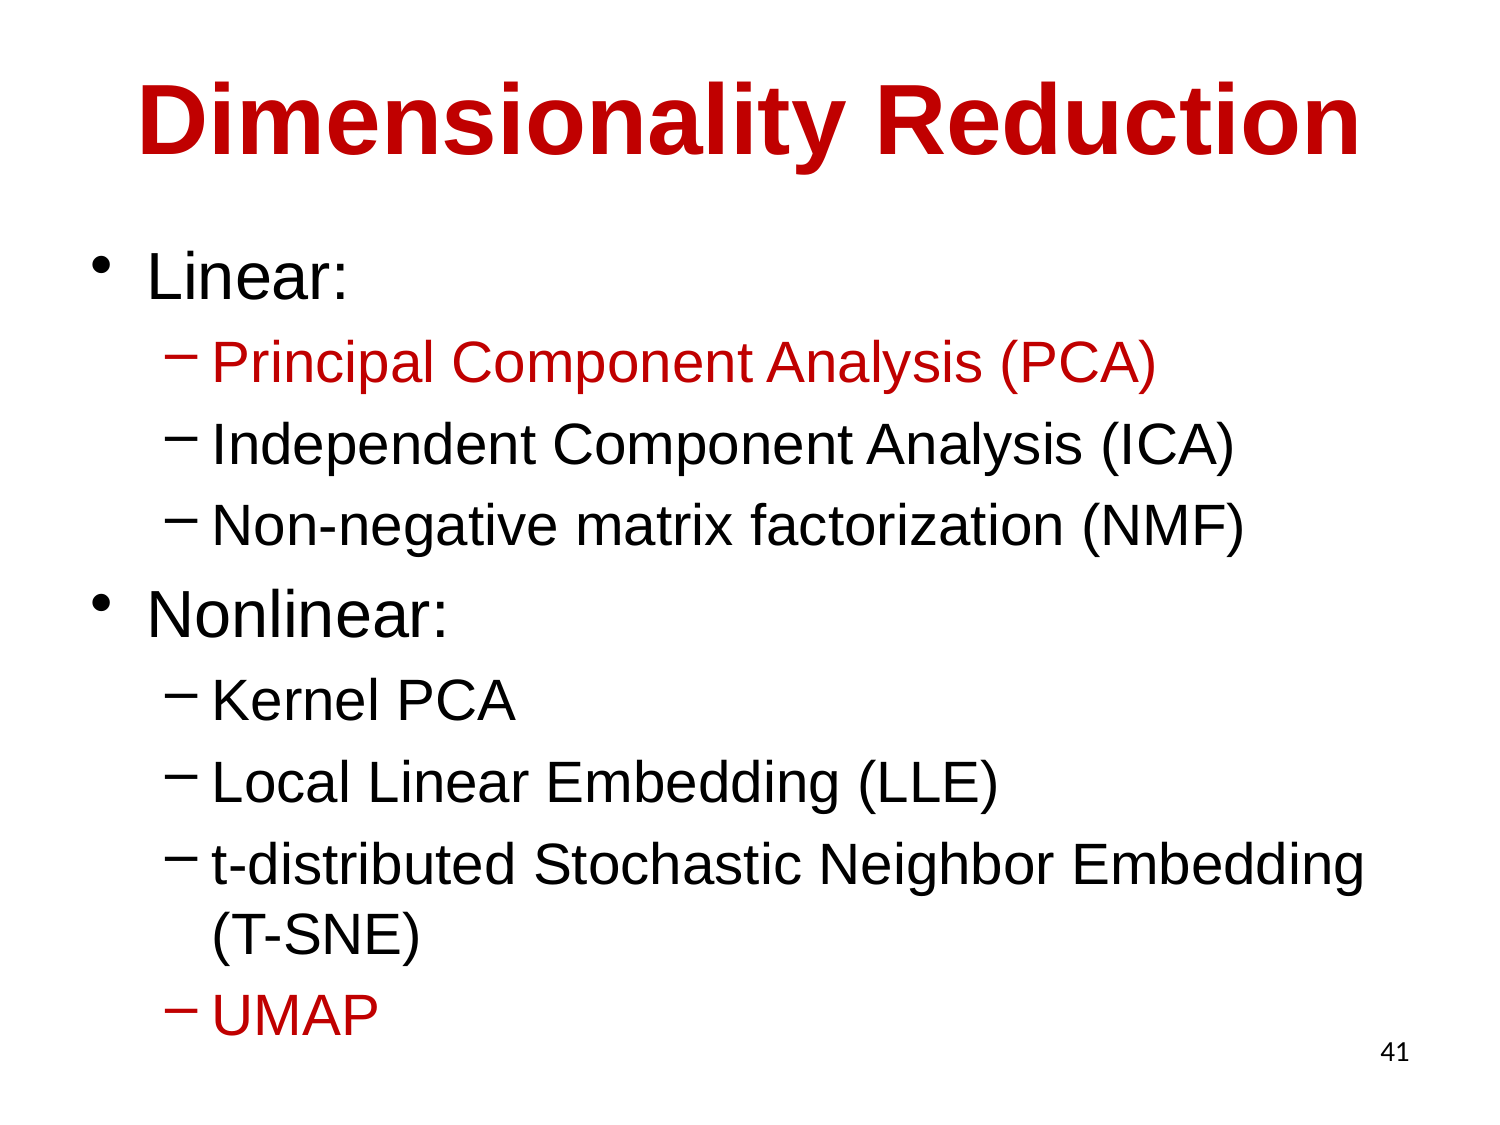

# Dimensionality Reduction
Linear:
Principal Component Analysis (PCA)
Independent Component Analysis (ICA)
Non-negative matrix factorization (NMF)
Nonlinear:
Kernel PCA
Local Linear Embedding (LLE)
t-distributed Stochastic Neighbor Embedding (T-SNE)
UMAP

41